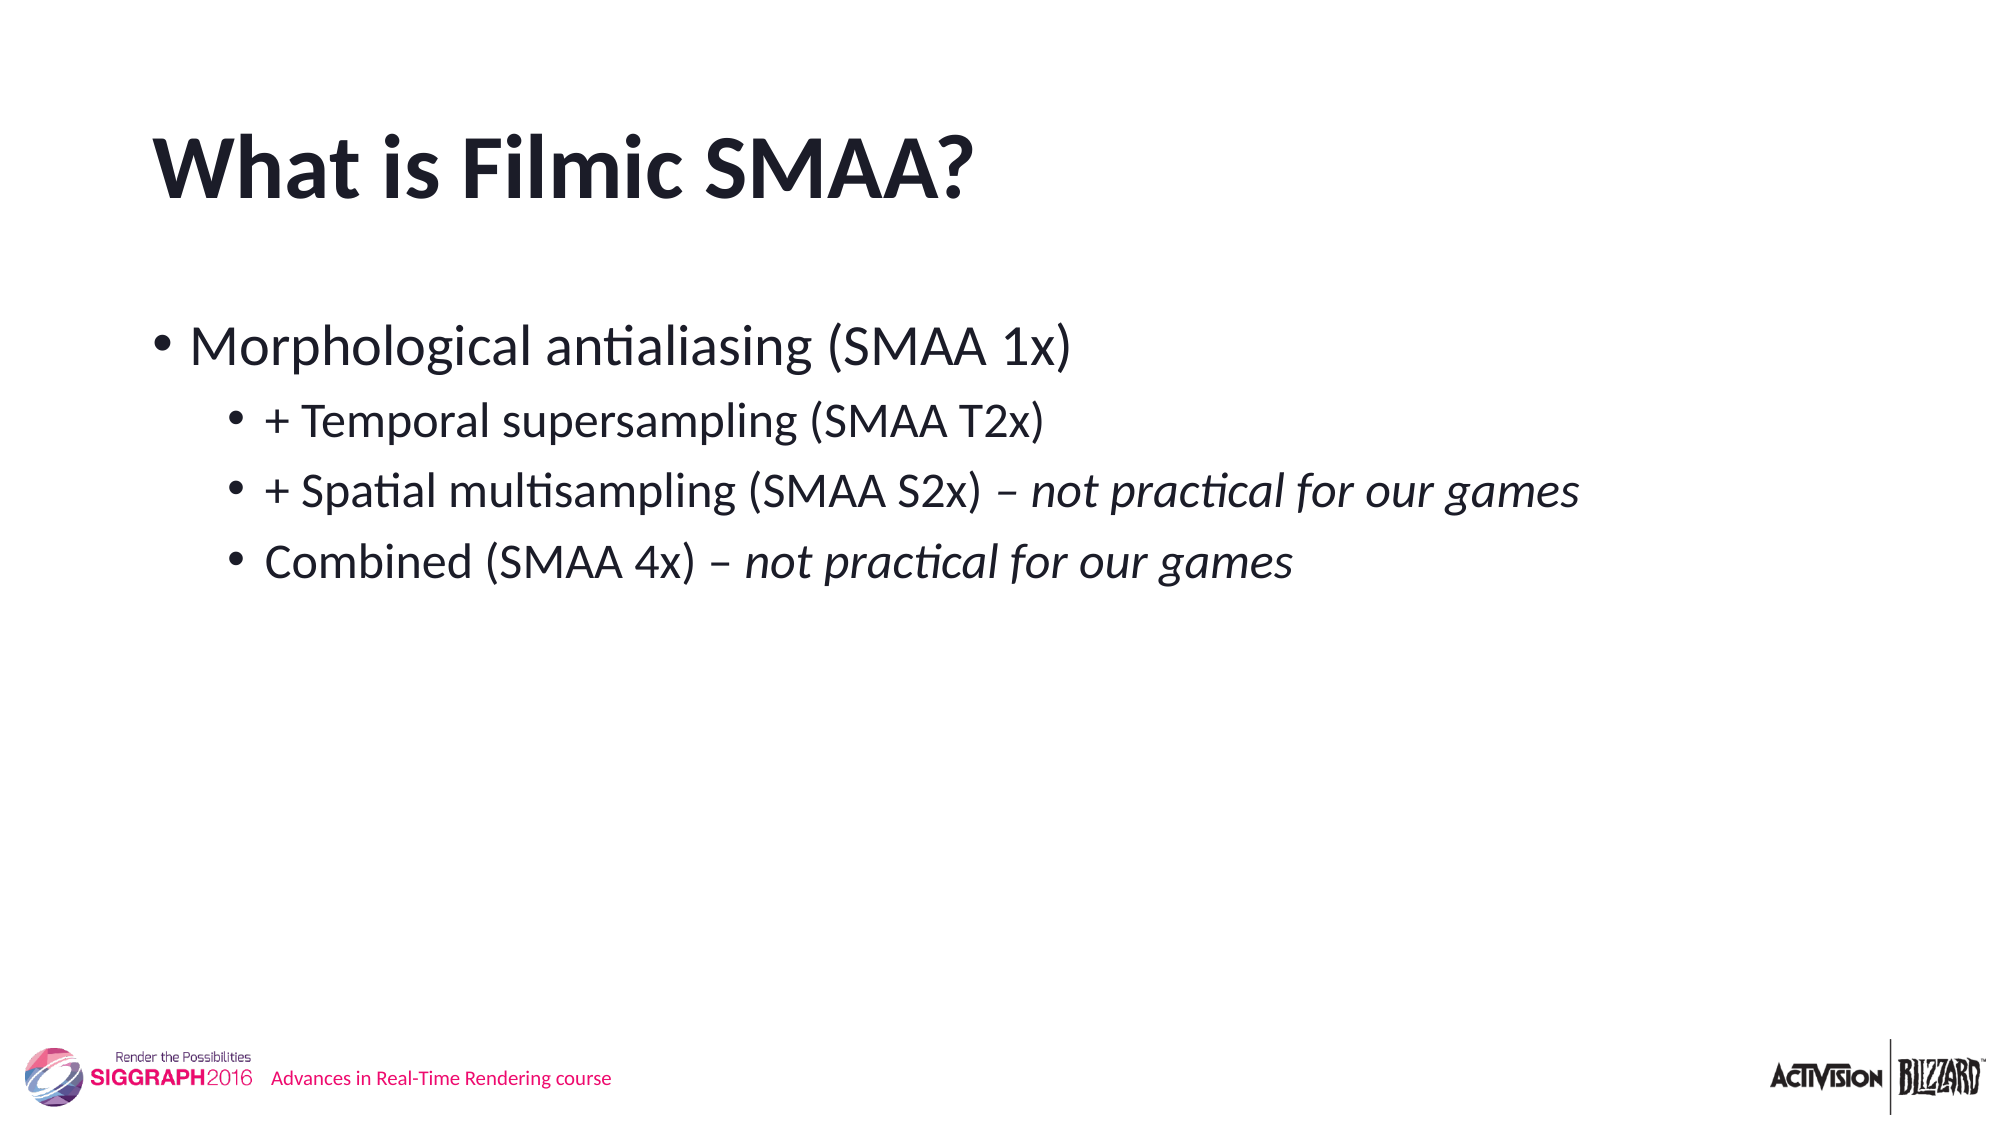

# What is Filmic SMAA?
Morphological antialiasing (SMAA 1x)
+ Temporal supersampling (SMAA T2x)
+ Spatial multisampling (SMAA S2x) – not practical for our games
Combined (SMAA 4x) – not practical for our games
Advances in Real-Time Rendering course